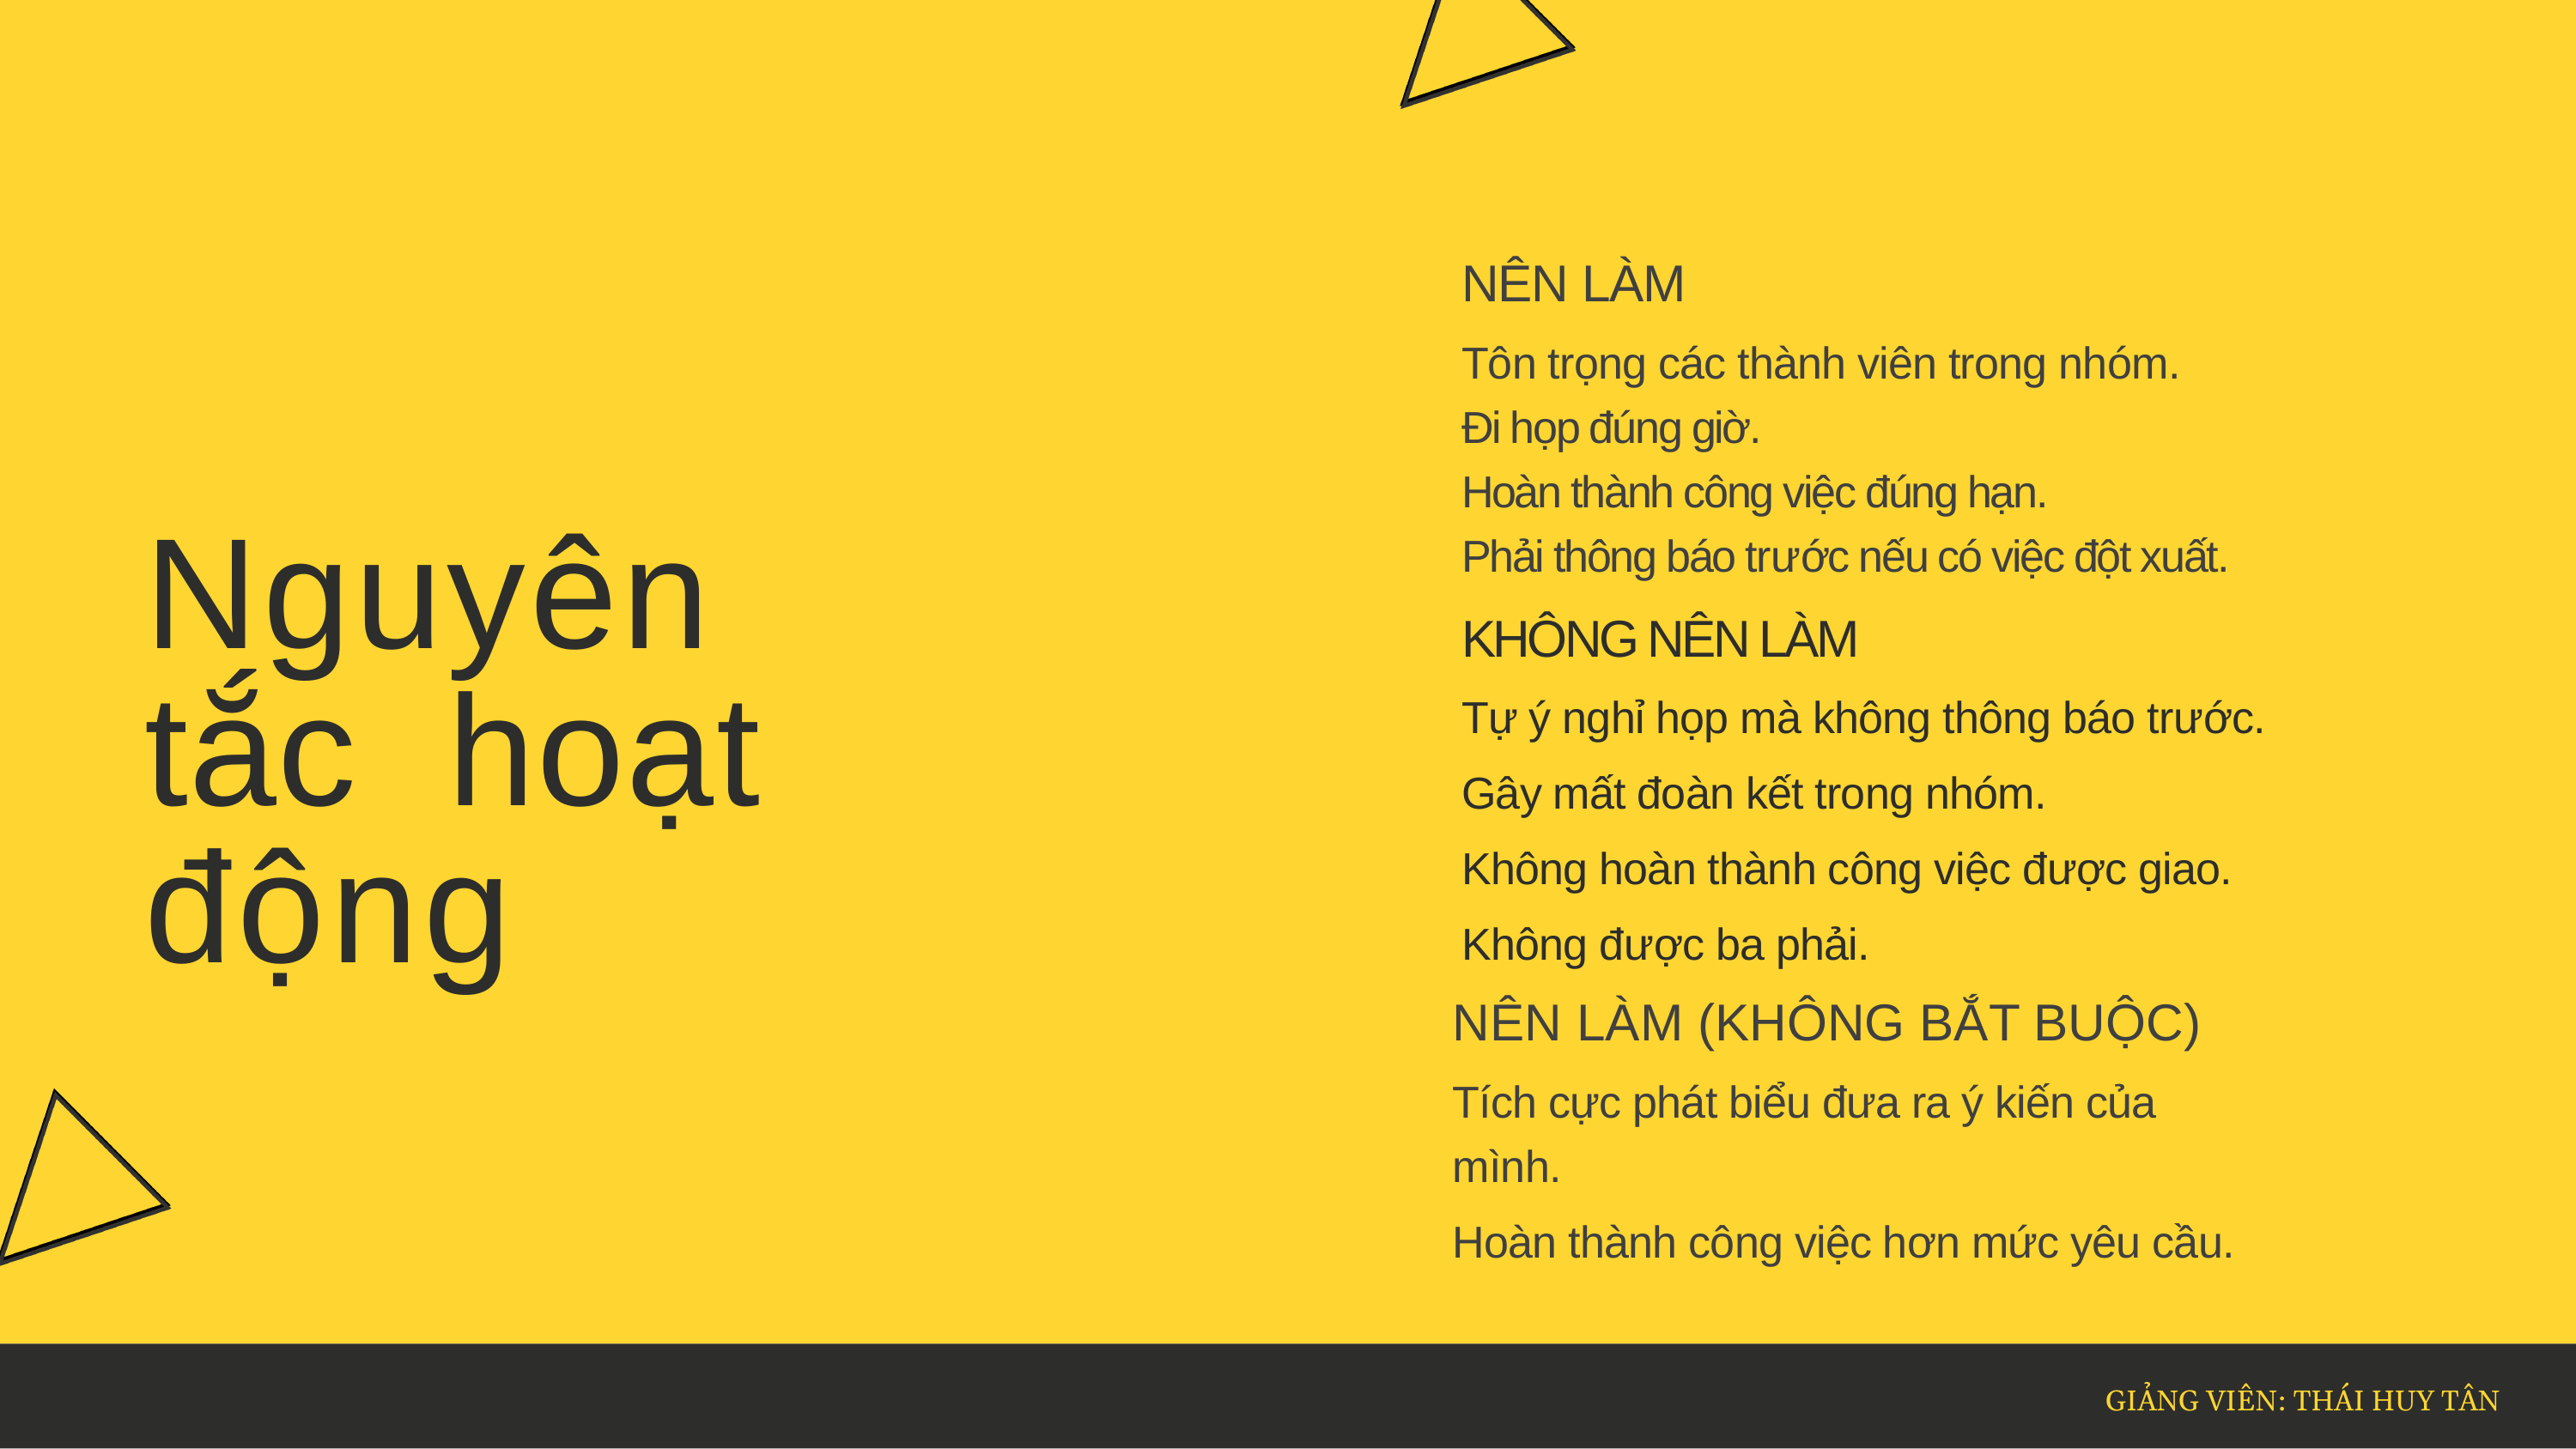

# NÊN LÀM
Tôn trọng các thành viên trong nhóm.
Đi họp đúng giờ.
Hoàn thành công việc đúng hạn.
Phải thông báo trước nếu có việc đột xuất.
Nguyên tắc  hoạt động
KHÔNG NÊN LÀM
Tự ý nghỉ họp mà không thông báo trước.
Gây mất đoàn kết trong nhóm.
Không hoàn thành công việc được giao.
Không được ba phải.

NÊN LÀM (KHÔNG BẮT BUỘC)
Tích cực phát biểu đưa ra ý kiến của mình.
Hoàn thành công việc hơn mức yêu cầu.

GIẢNG VIÊN: THÁI HUY TÂN